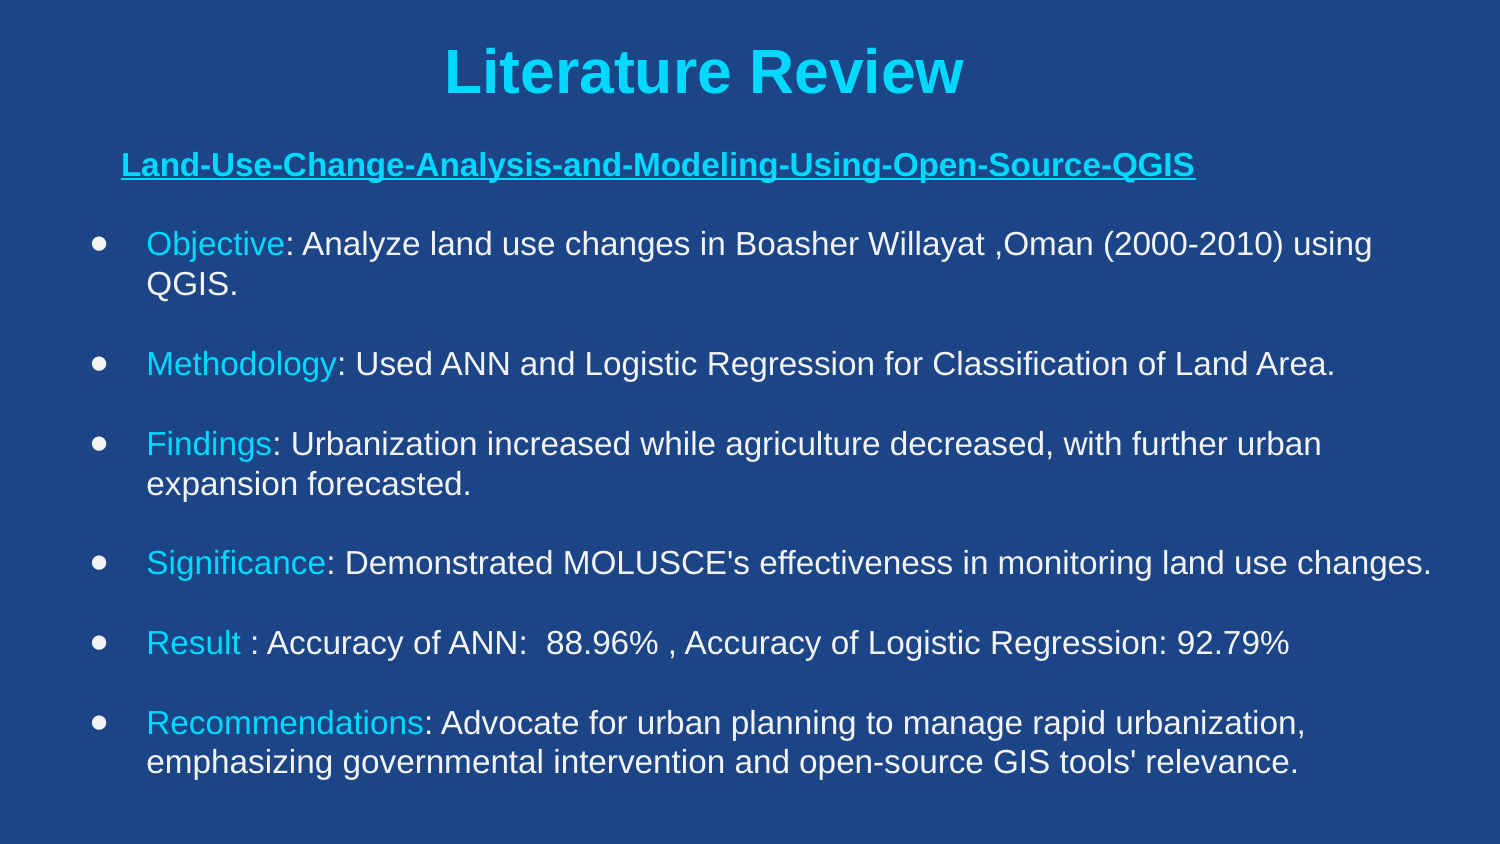

# Literature Review
      Land-Use-Change-Analysis-and-Modeling-Using-Open-Source-QGIS

Objective: Analyze land use changes in Boasher Willayat ,Oman (2000-2010) using QGIS.

Methodology: Used ANN and Logistic Regression for Classification of Land Area.

Findings: Urbanization increased while agriculture decreased, with further urban expansion forecasted.

Significance: Demonstrated MOLUSCE's effectiveness in monitoring land use changes.
Result : Accuracy of ANN:  88.96% , Accuracy of Logistic Regression: 92.79%

Recommendations: Advocate for urban planning to manage rapid urbanization, emphasizing governmental intervention and open-source GIS tools' relevance.